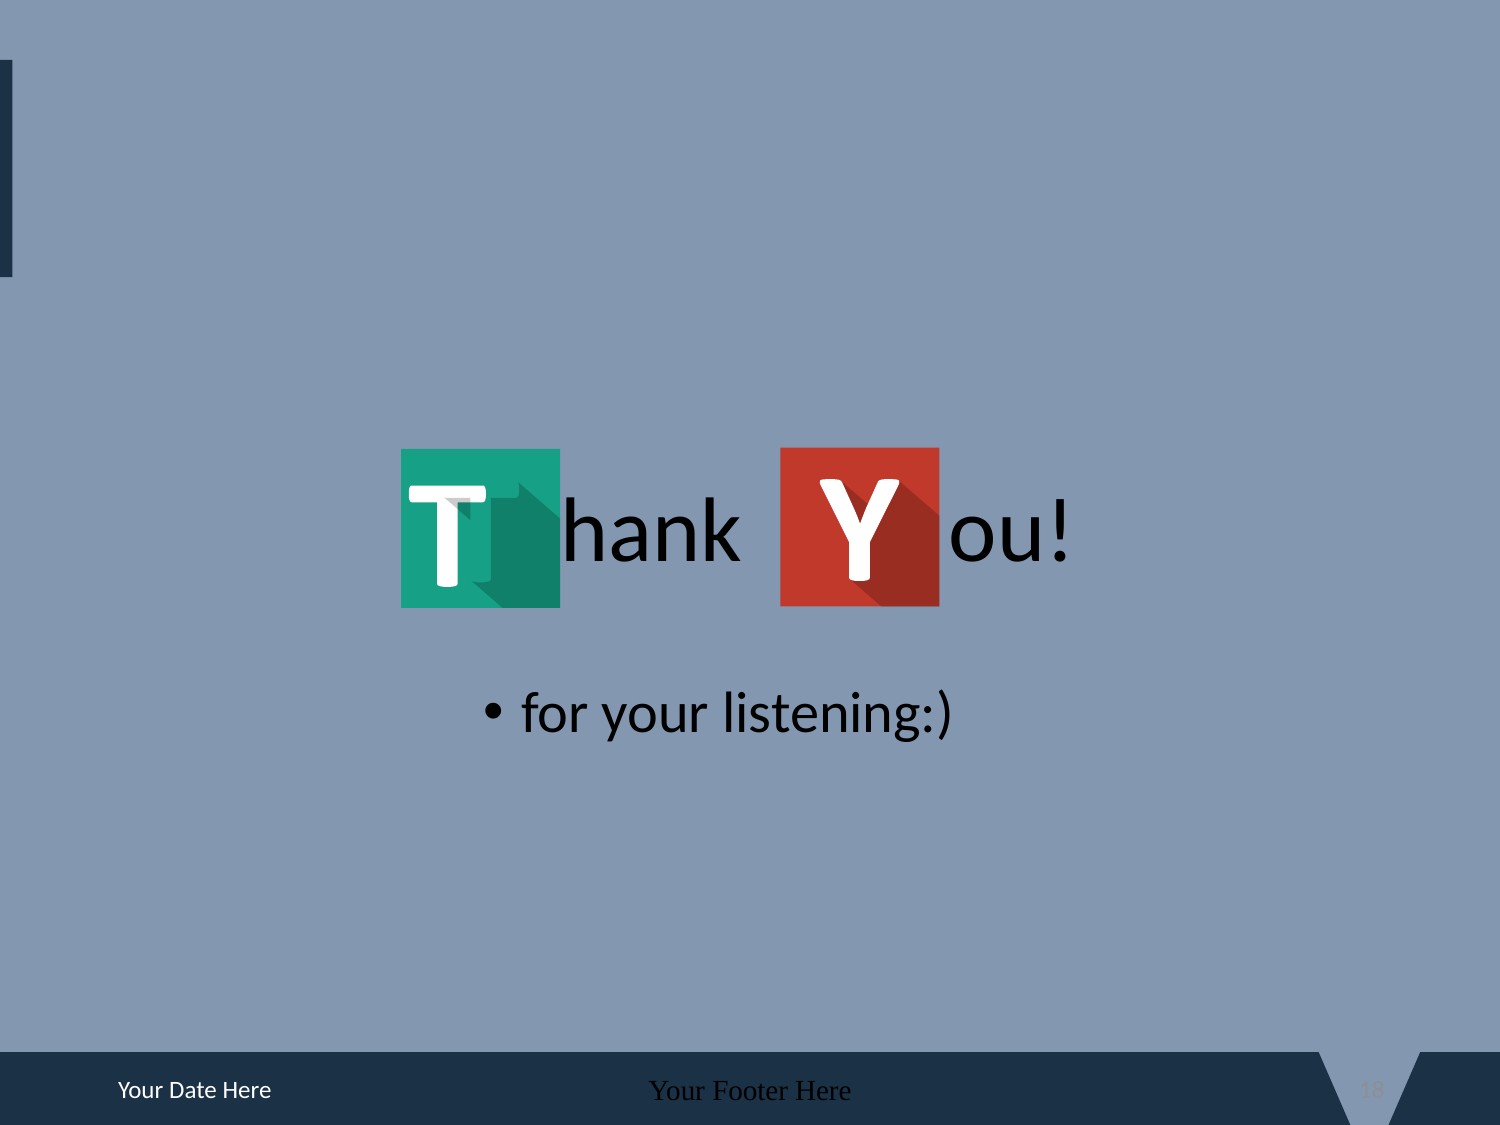

for your listening:)
# Thank          ou!

Your Date Here
Your Footer Here
18